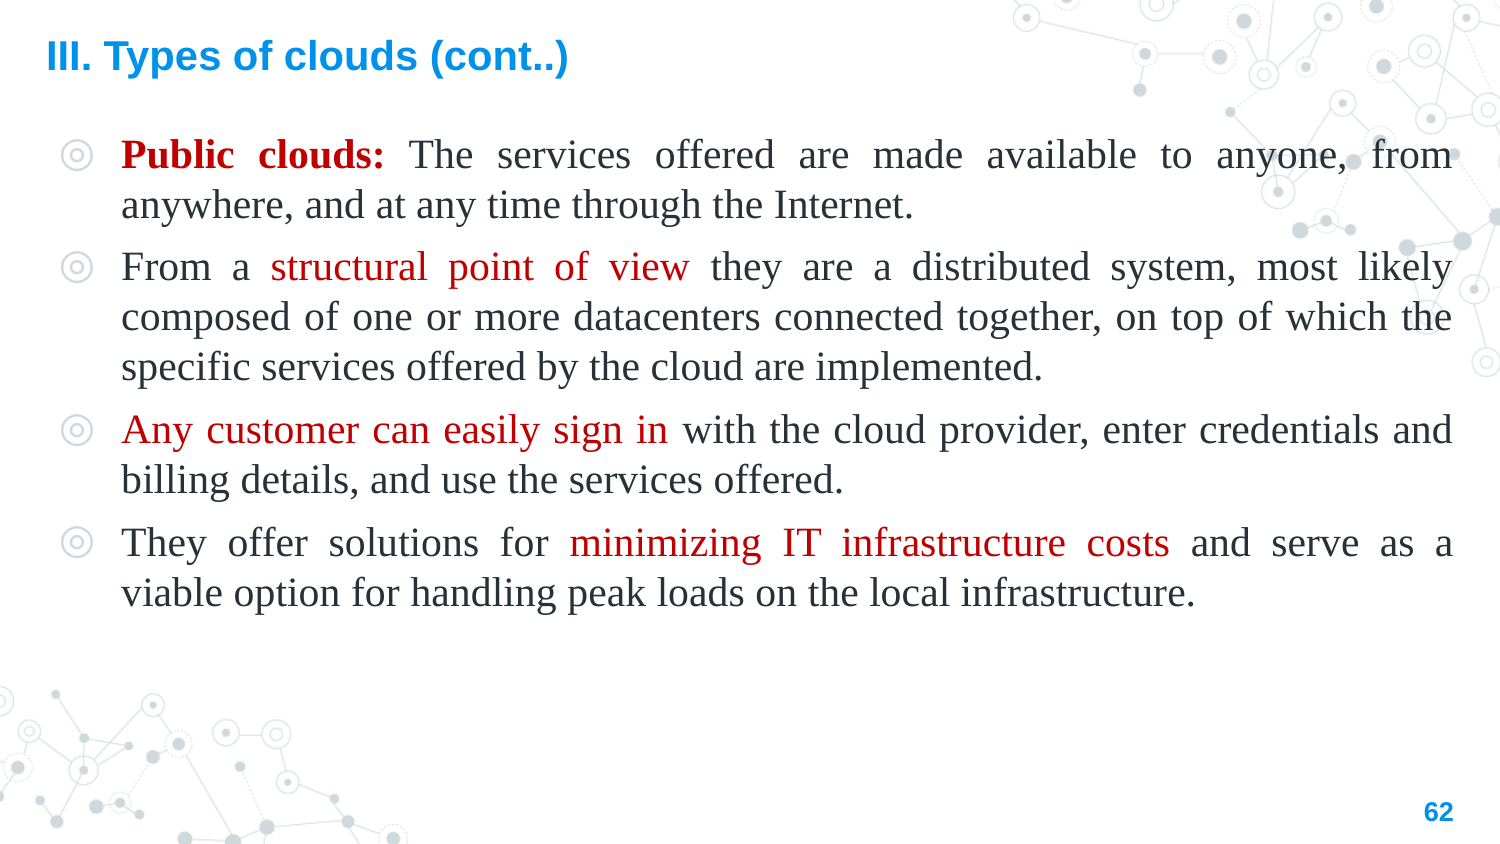

# III. Types of clouds (cont..)
Public clouds: The services offered are made available to anyone, from anywhere, and at any time through the Internet.
From a structural point of view they are a distributed system, most likely composed of one or more datacenters connected together, on top of which the specific services offered by the cloud are implemented.
Any customer can easily sign in with the cloud provider, enter credentials and billing details, and use the services offered.
They offer solutions for minimizing IT infrastructure costs and serve as a viable option for handling peak loads on the local infrastructure.

62